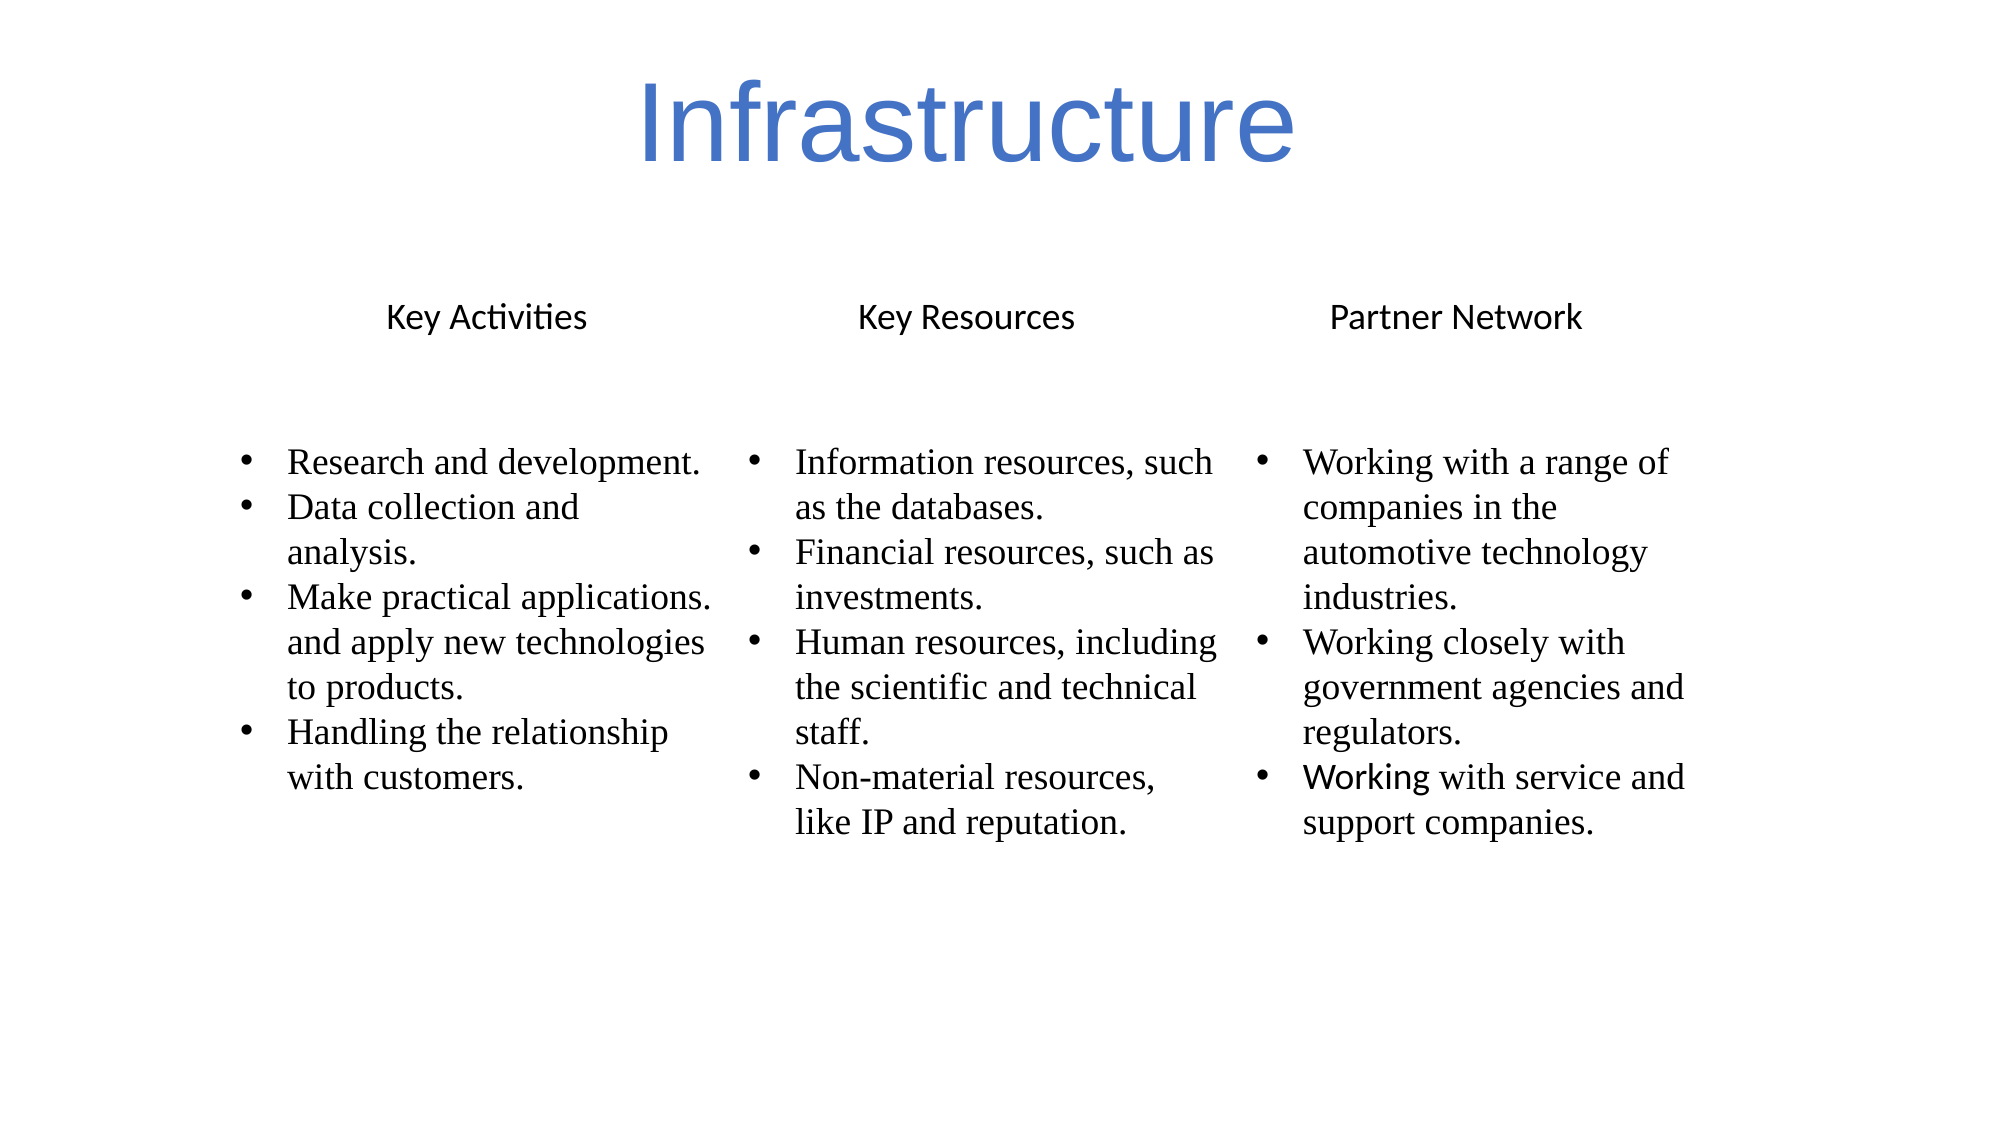

Infrastructure

Key Activities
Key Resources
Partner Network
Working with a range of companies in the automotive technology industries.
Working closely with government agencies and regulators.
Working with service and support companies.
Research and development.
Data collection and analysis.
Make practical applications. and apply new technologies to products.
Handling the relationship with customers.
Information resources, such as the databases.
Financial resources, such as investments.
Human resources, including the scientific and technical staff.
Non-material resources, like IP and reputation.